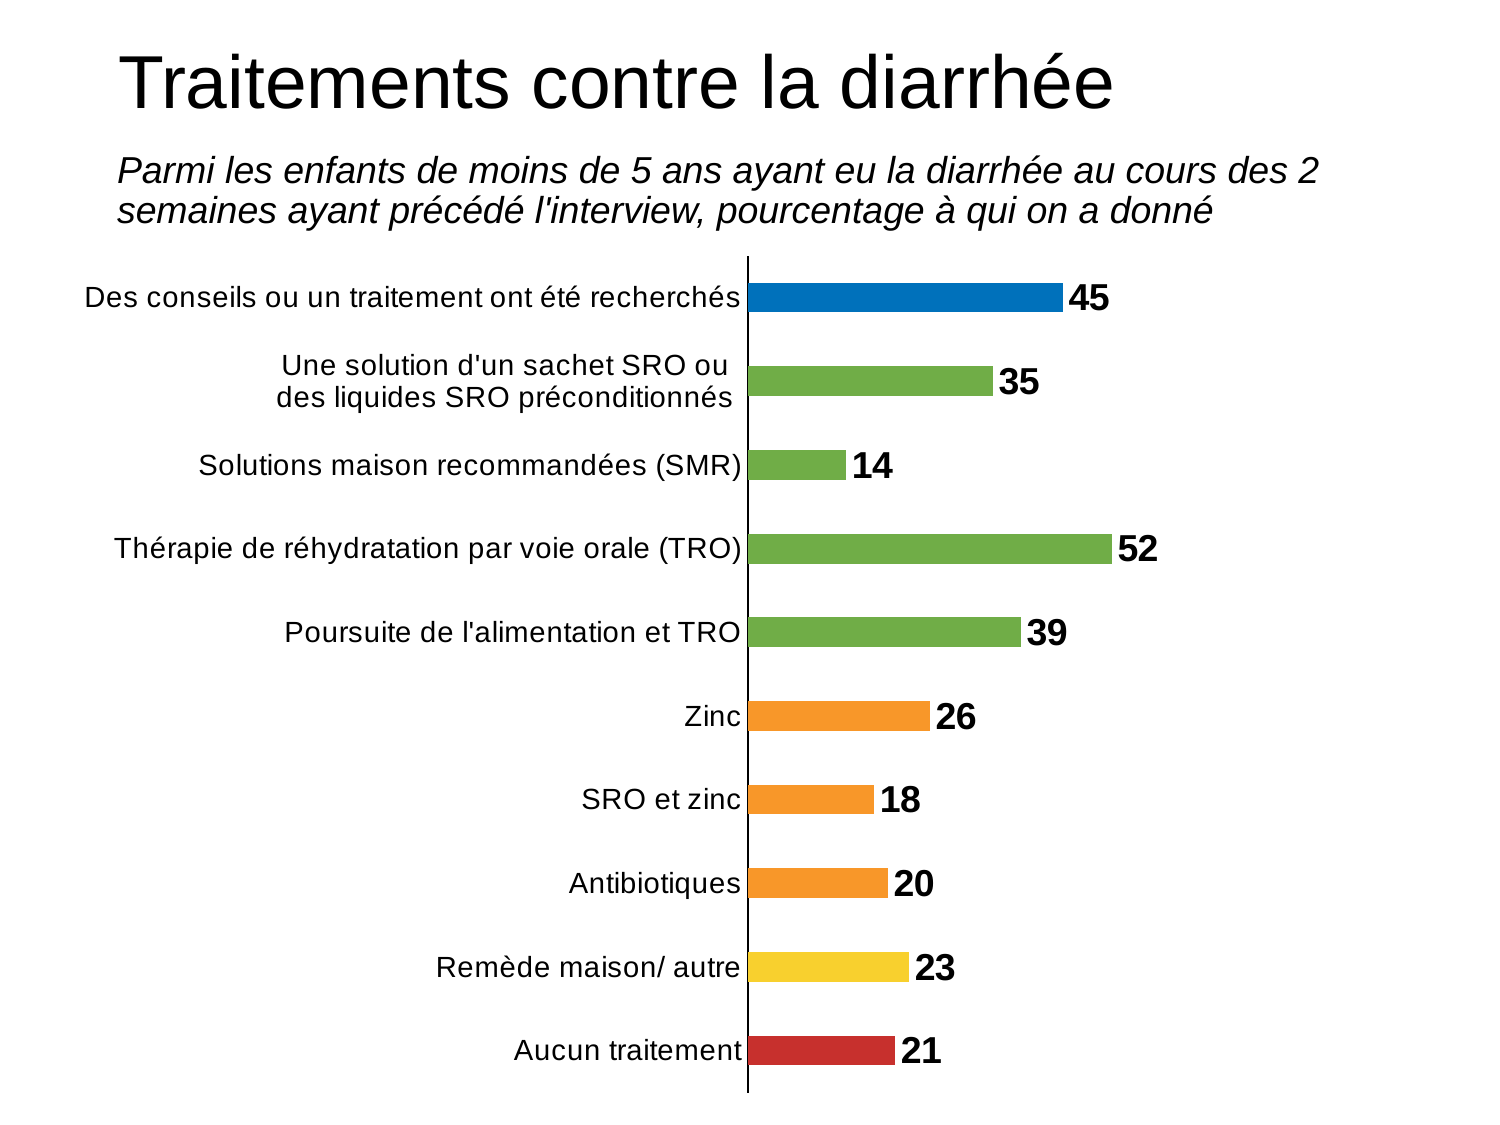

# Traitements contre la diarrhée
Parmi les enfants de moins de 5 ans ayant eu la diarrhée au cours des 2 semaines ayant précédé l'interview, pourcentage à qui on a donné

### Chart

| Category | Column3 |
|---|---|
| Aucun traitement | 21.0 |
| Remède maison/ autre | 23.0 |
| Antibiotiques | 20.0 |
| SRO et zinc | 18.0 |
| Zinc | 26.0 |
| Poursuite de l'alimentation et TRO | 39.0 |
| Thérapie de réhydratation par voie orale (TRO) | 52.0 |
| Solutions maison recommandées (SMR) | 14.0 |
| Une solution d'un sachet SRO ou
des liquides SRO préconditionnés  | 35.0 |
| Des conseils ou un traitement ont été recherchés | 45.0 |